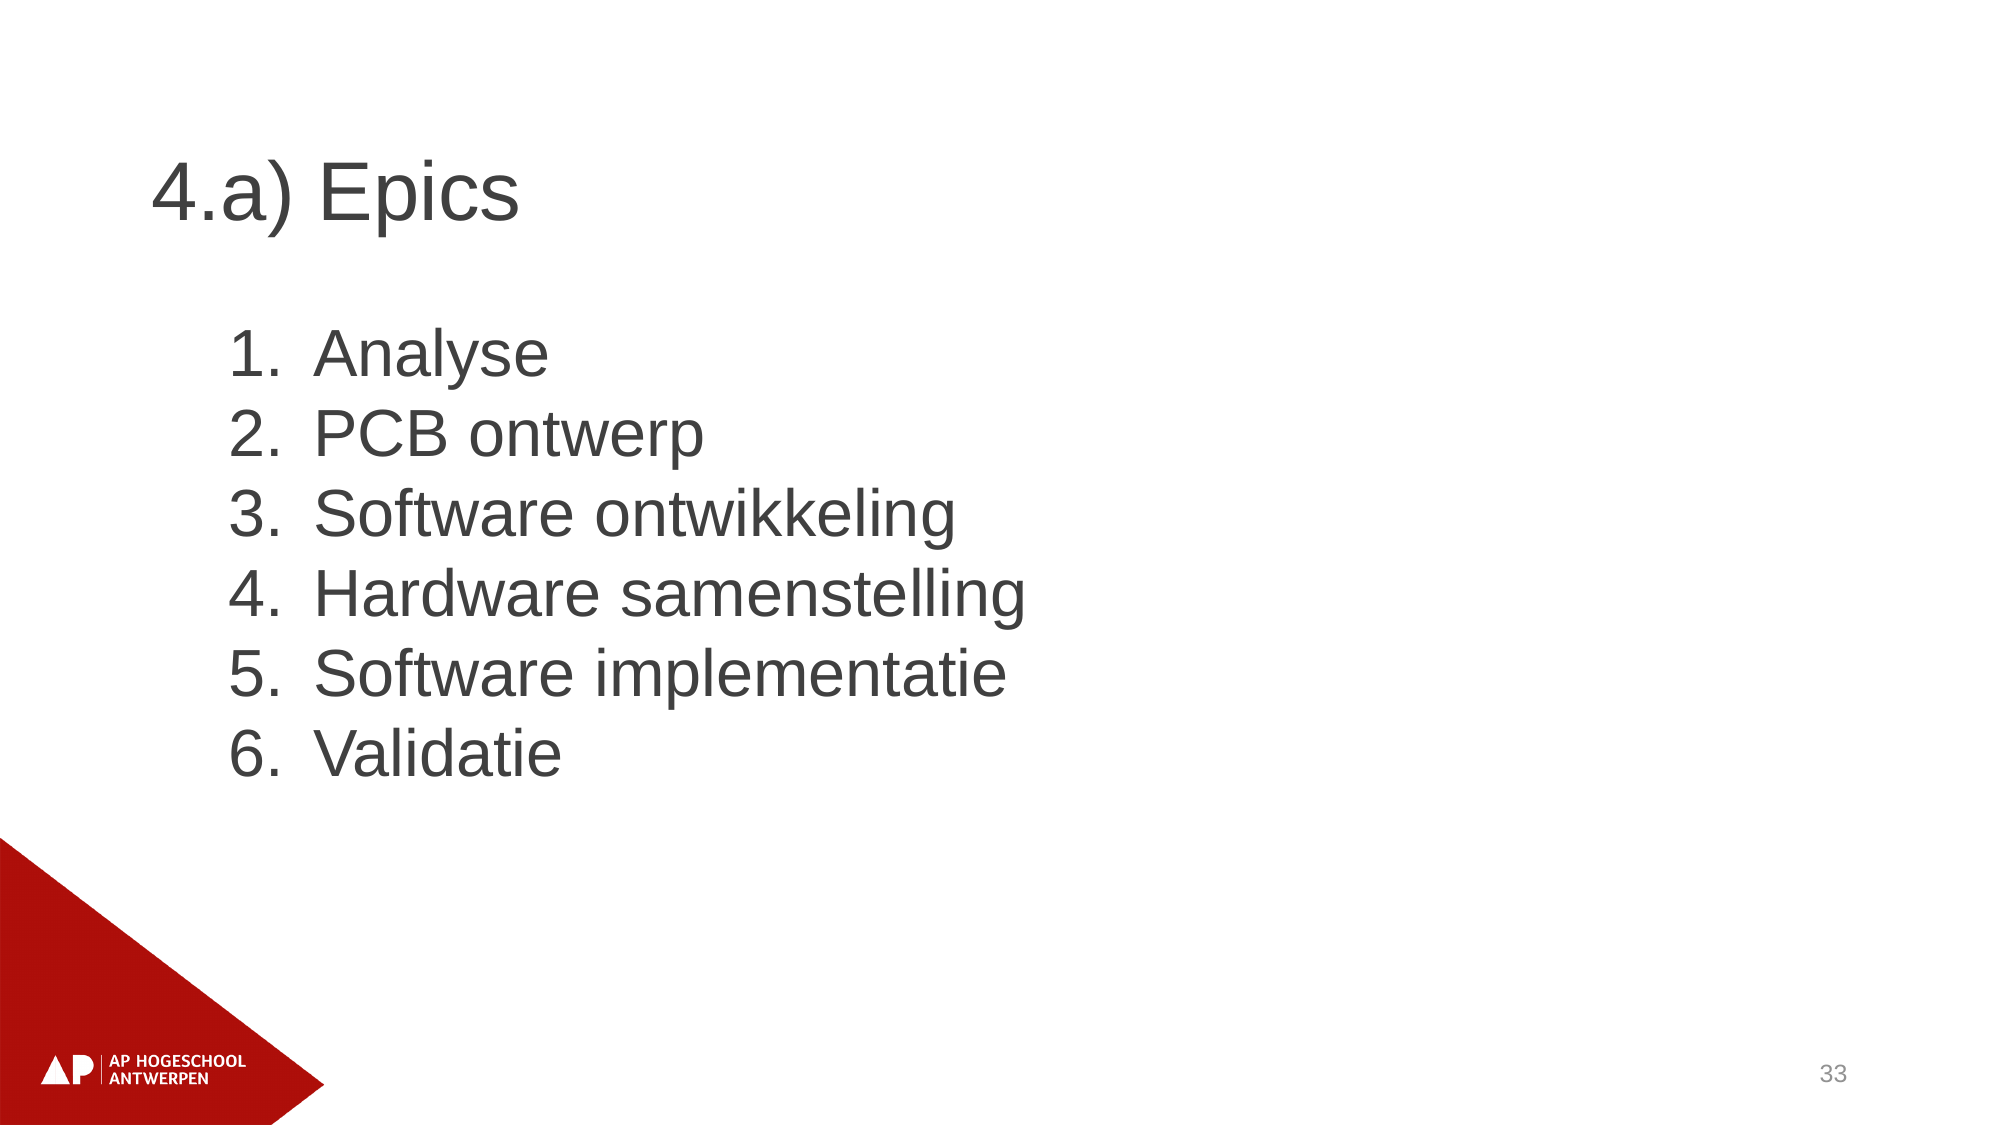

4.a) Epics
Analyse
PCB ontwerp
Software ontwikkeling
Hardware samenstelling
Software implementatie
Validatie
33